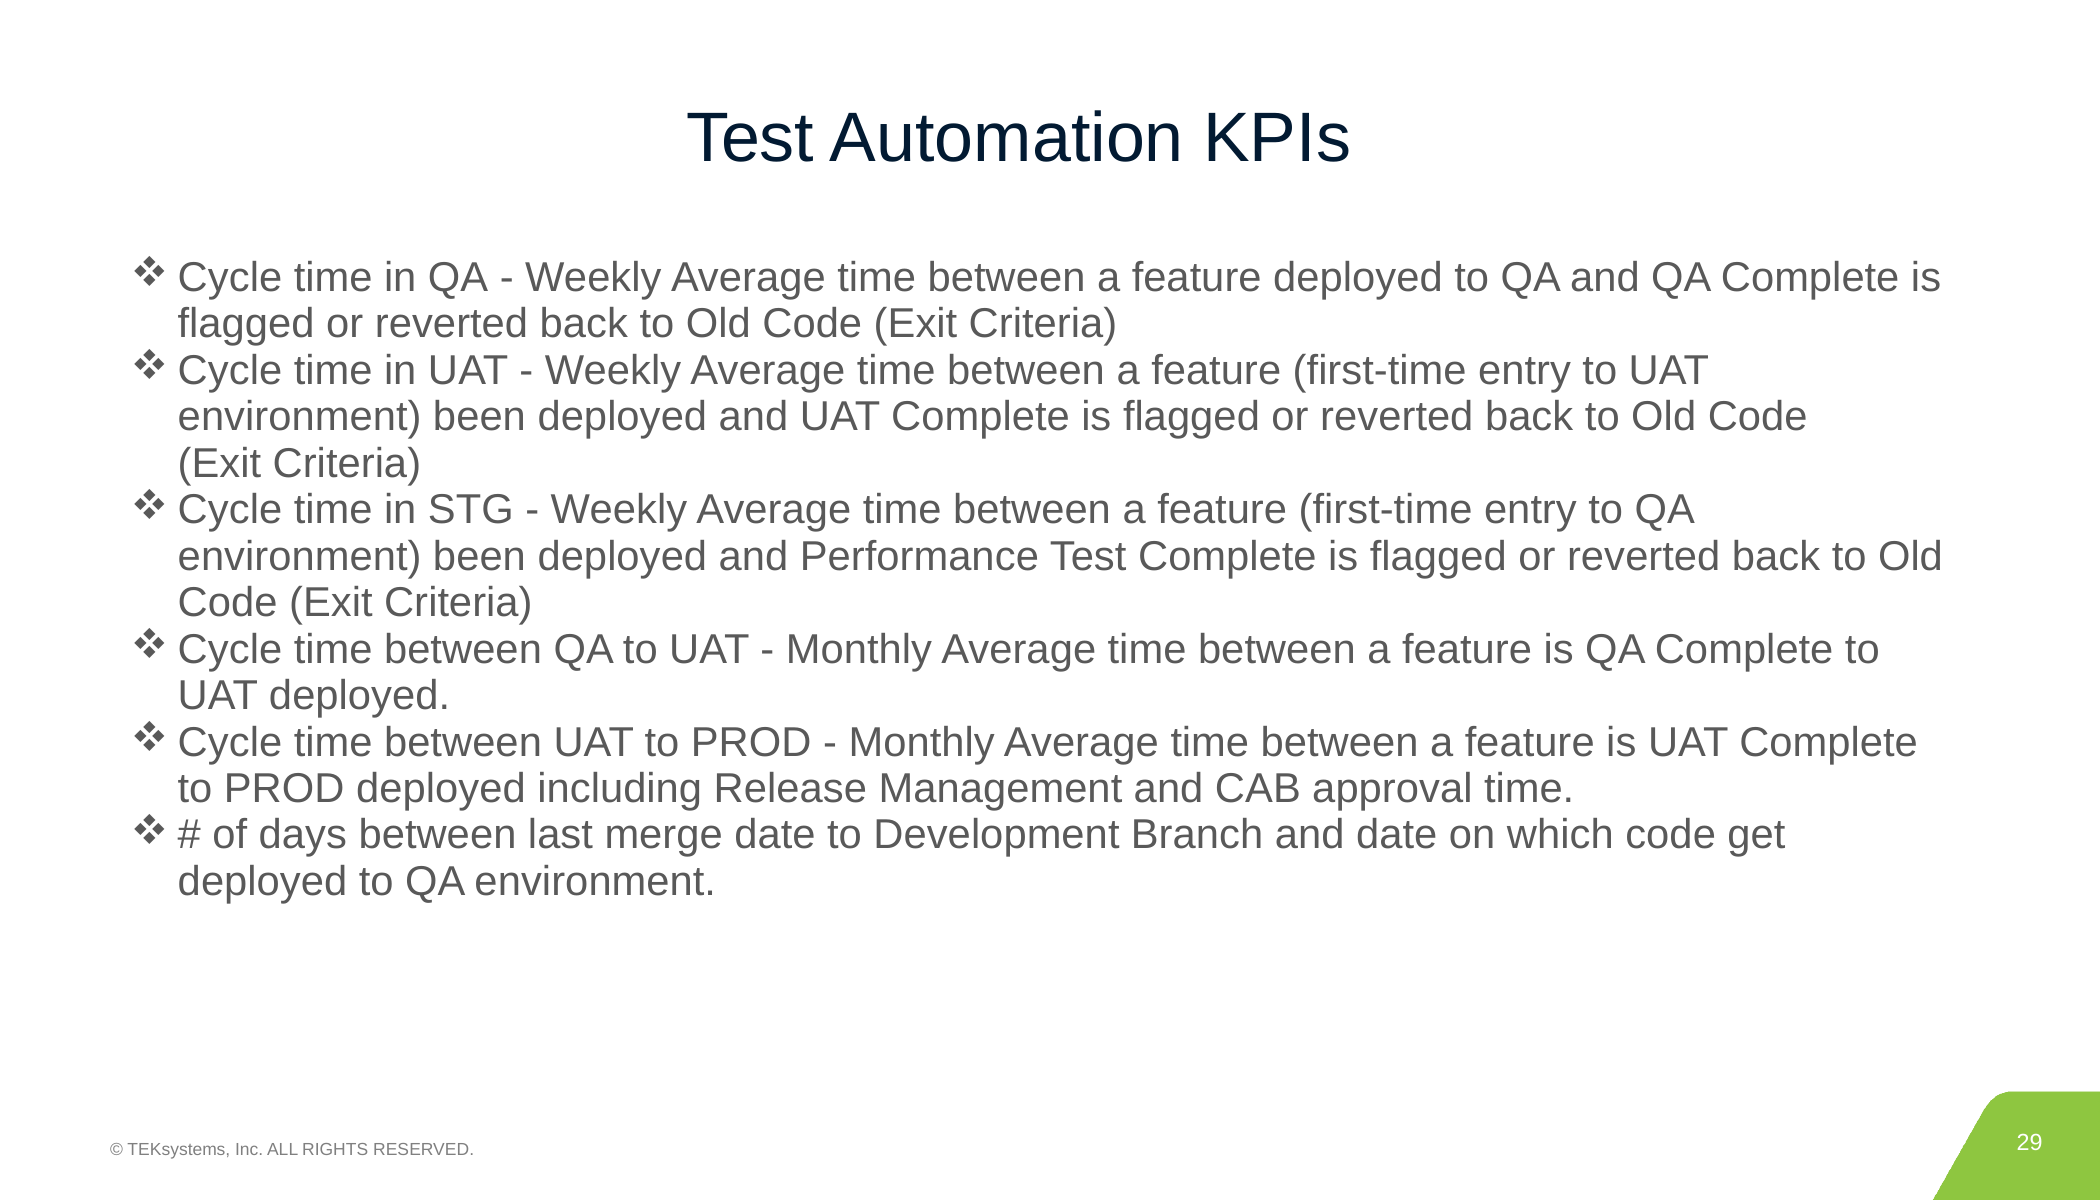

Test Automation KPIs
| Cycle time in QA - Weekly Average time between a feature deployed to QA and QA Complete is flagged or reverted back to Old Code (Exit Criteria)  Cycle time in UAT - Weekly Average time between a feature (first-time entry to UAT environment) been deployed and UAT Complete is flagged or reverted back to Old Code (Exit Criteria)  Cycle time in STG - Weekly Average time between a feature (first-time entry to QA environment) been deployed and Performance Test Complete is flagged or reverted back to Old Code (Exit Criteria) Cycle time between QA to UAT - Monthly Average time between a feature is QA Complete to UAT deployed. Cycle time between UAT to PROD - Monthly Average time between a feature is UAT Complete to PROD deployed including Release Management and CAB approval time. # of days between last merge date to Development Branch and date on which code get deployed to QA environment. |
| --- |

29